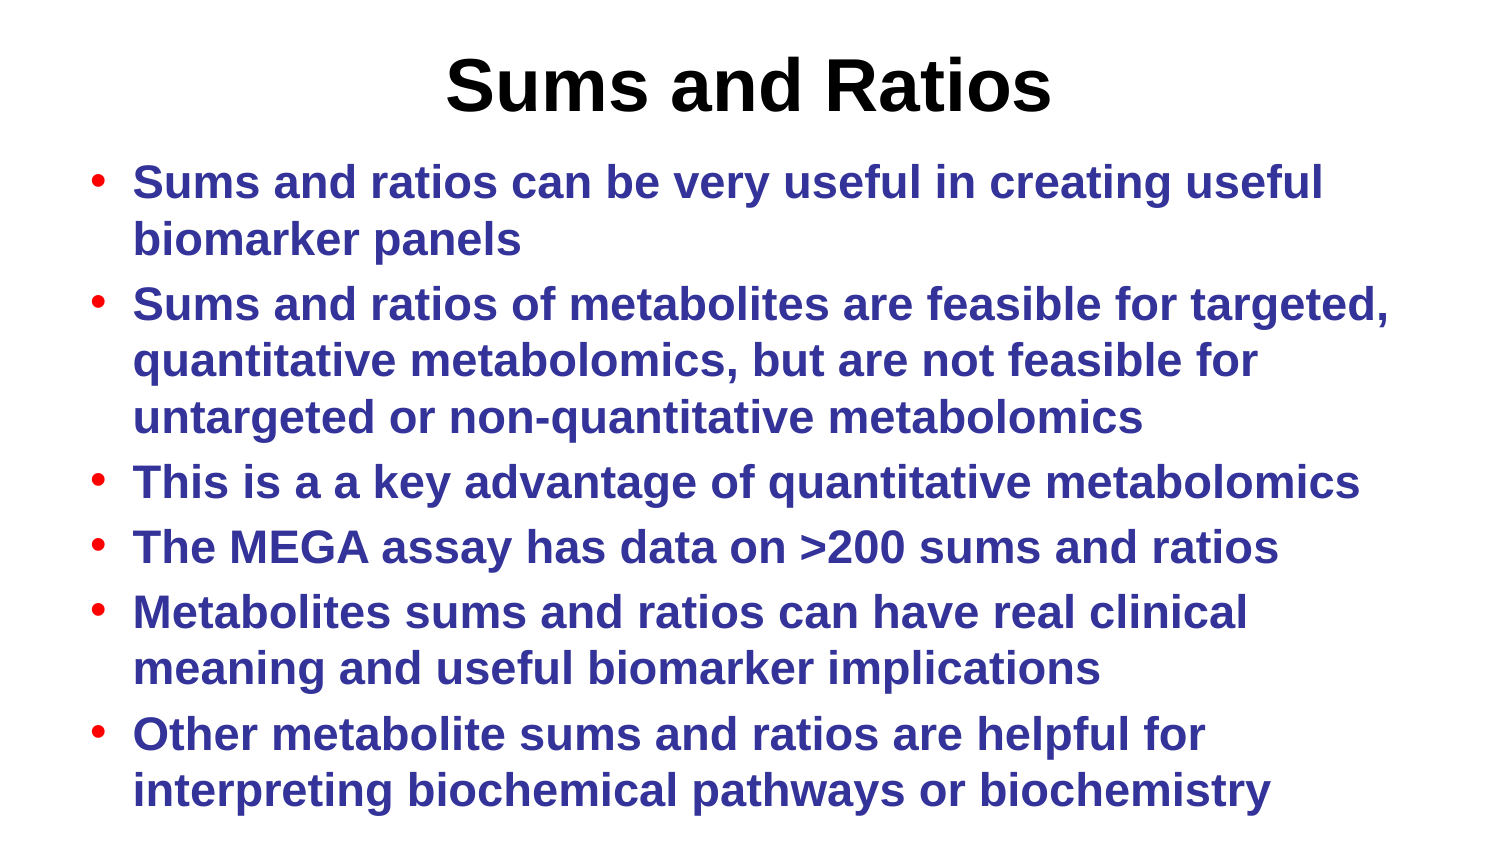

# Sums and Ratios
Sums and ratios can be very useful in creating useful biomarker panels
Sums and ratios of metabolites are feasible for targeted, quantitative metabolomics, but are not feasible for untargeted or non-quantitative metabolomics
This is a a key advantage of quantitative metabolomics
The MEGA assay has data on >200 sums and ratios
Metabolites sums and ratios can have real clinical meaning and useful biomarker implications
Other metabolite sums and ratios are helpful for interpreting biochemical pathways or biochemistry